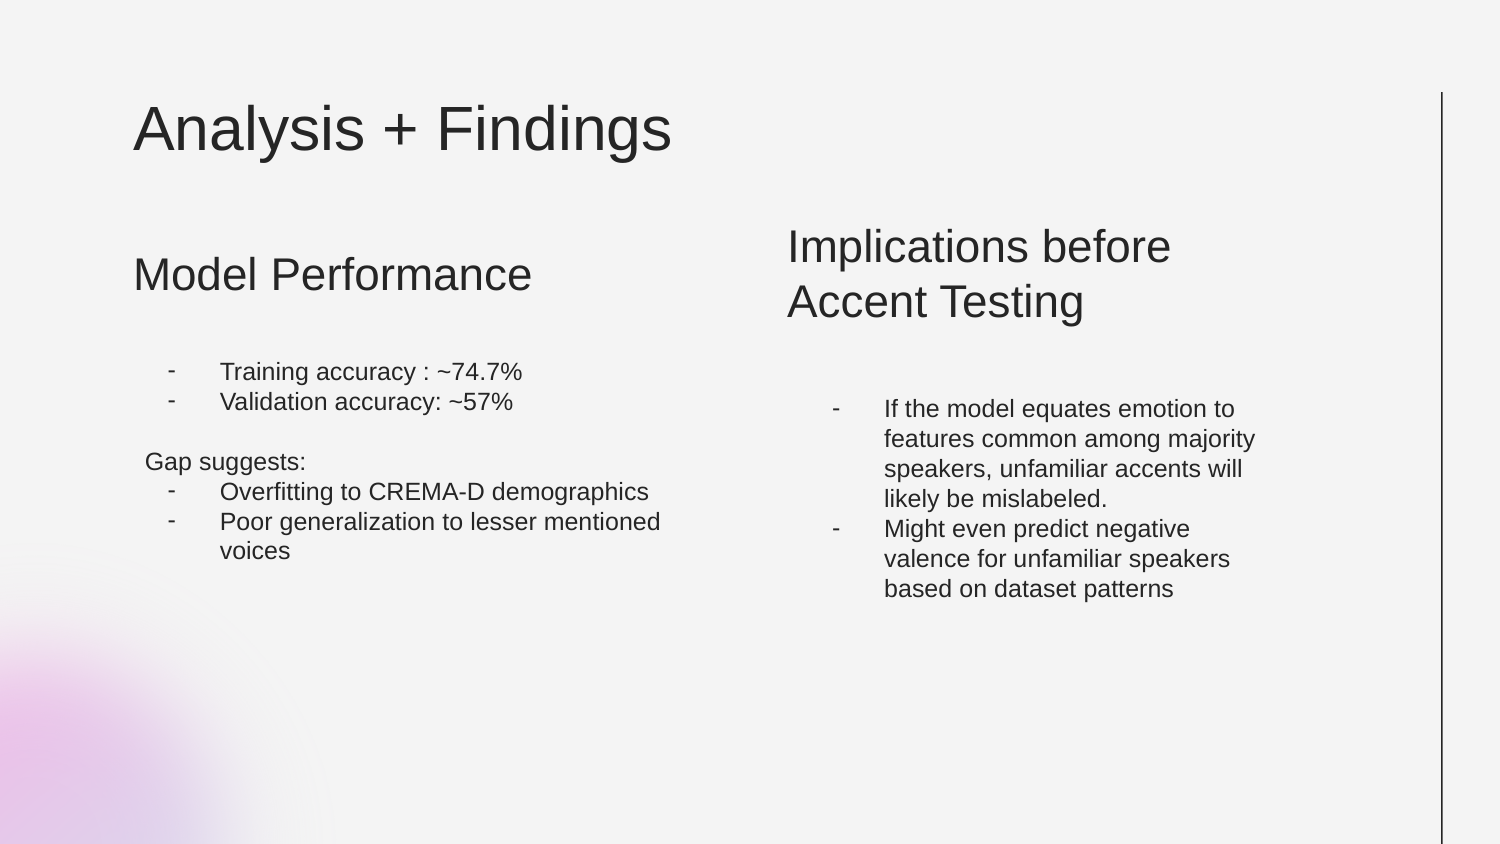

# Analysis + Findings
Model Performance
Implications before Accent Testing
Training accuracy : ~74.7%
Validation accuracy: ~57%

Gap suggests:
Overfitting to CREMA-D demographics
Poor generalization to lesser mentioned voices
If the model equates emotion to features common among majority speakers, unfamiliar accents will likely be mislabeled.
Might even predict negative valence for unfamiliar speakers based on dataset patterns